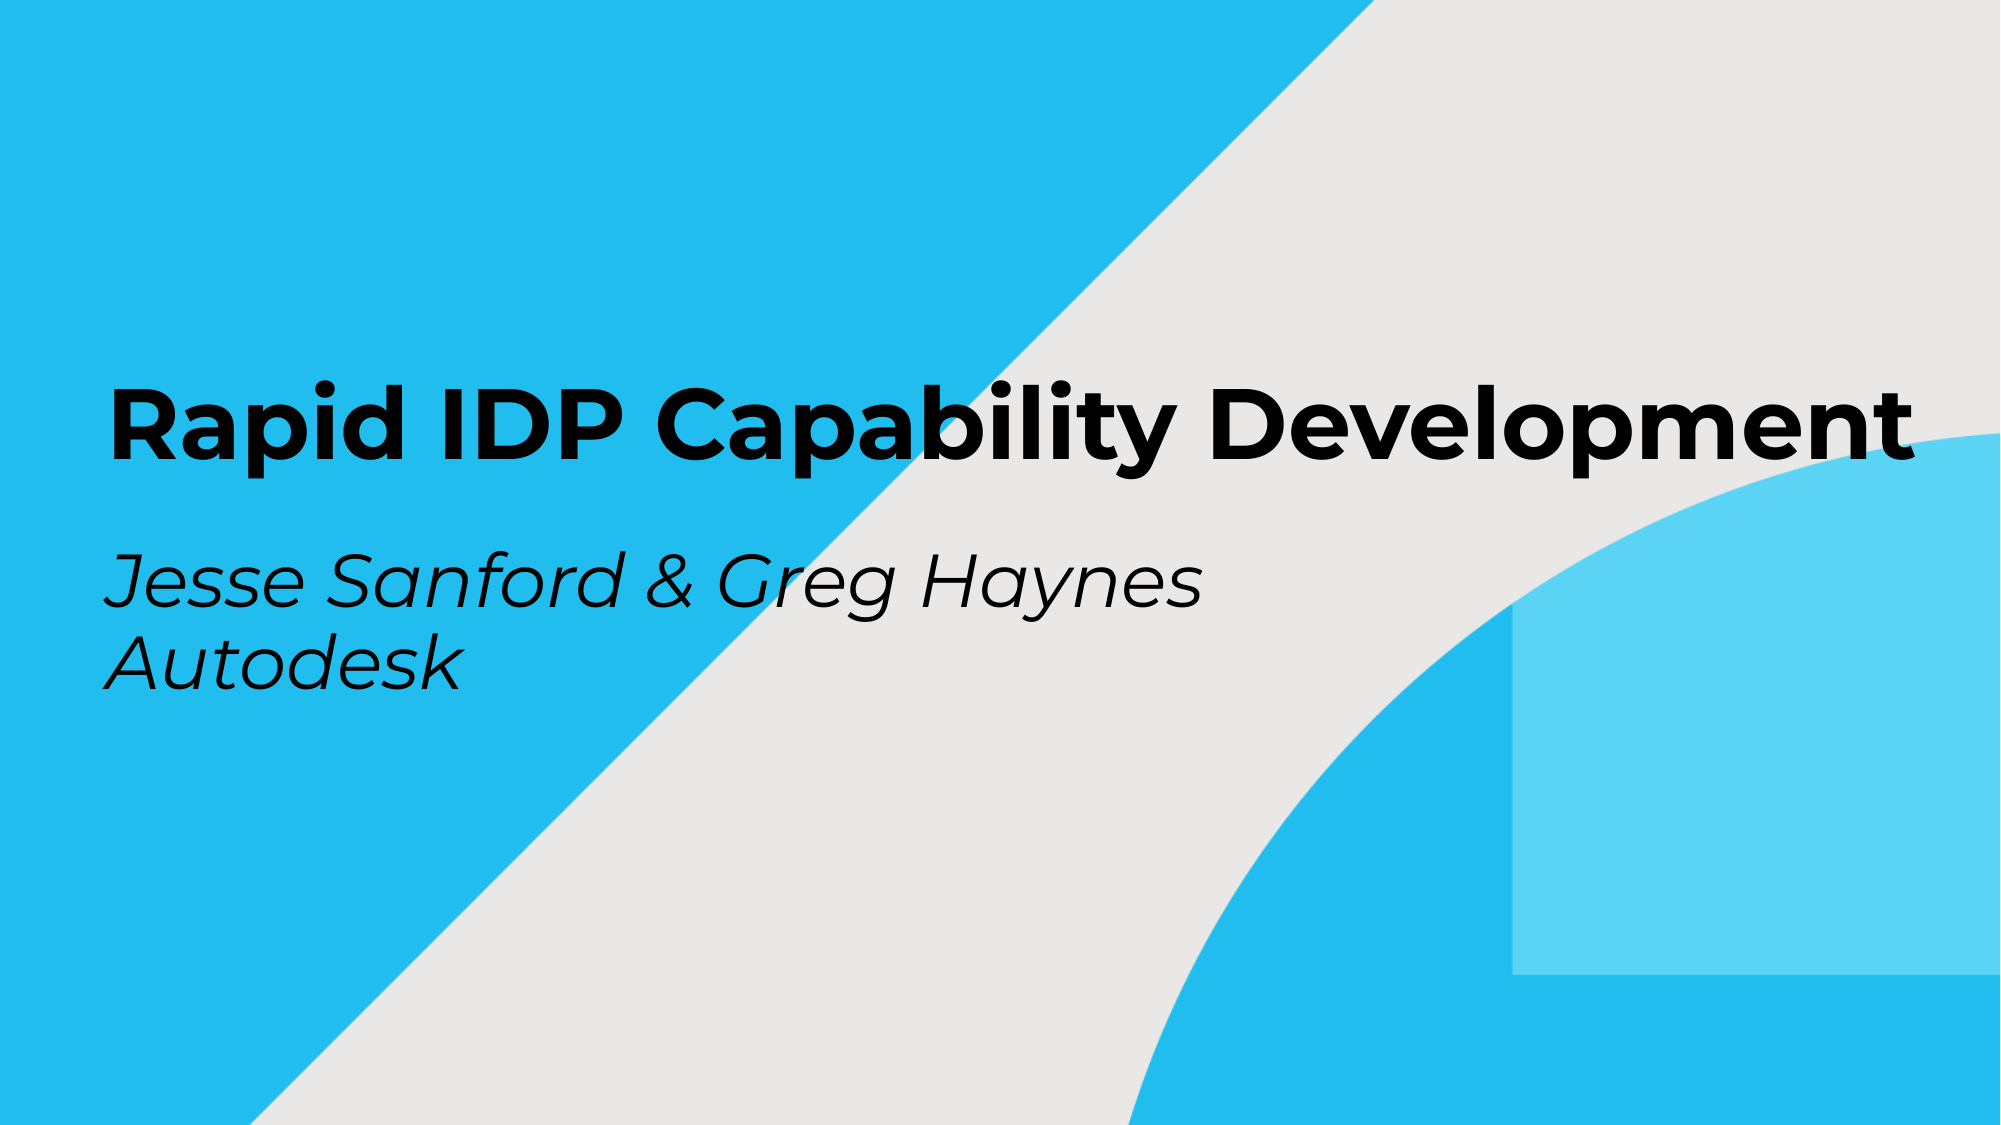

Rapid IDP Capability Development
Jesse Sanford & Greg Haynes
Autodesk